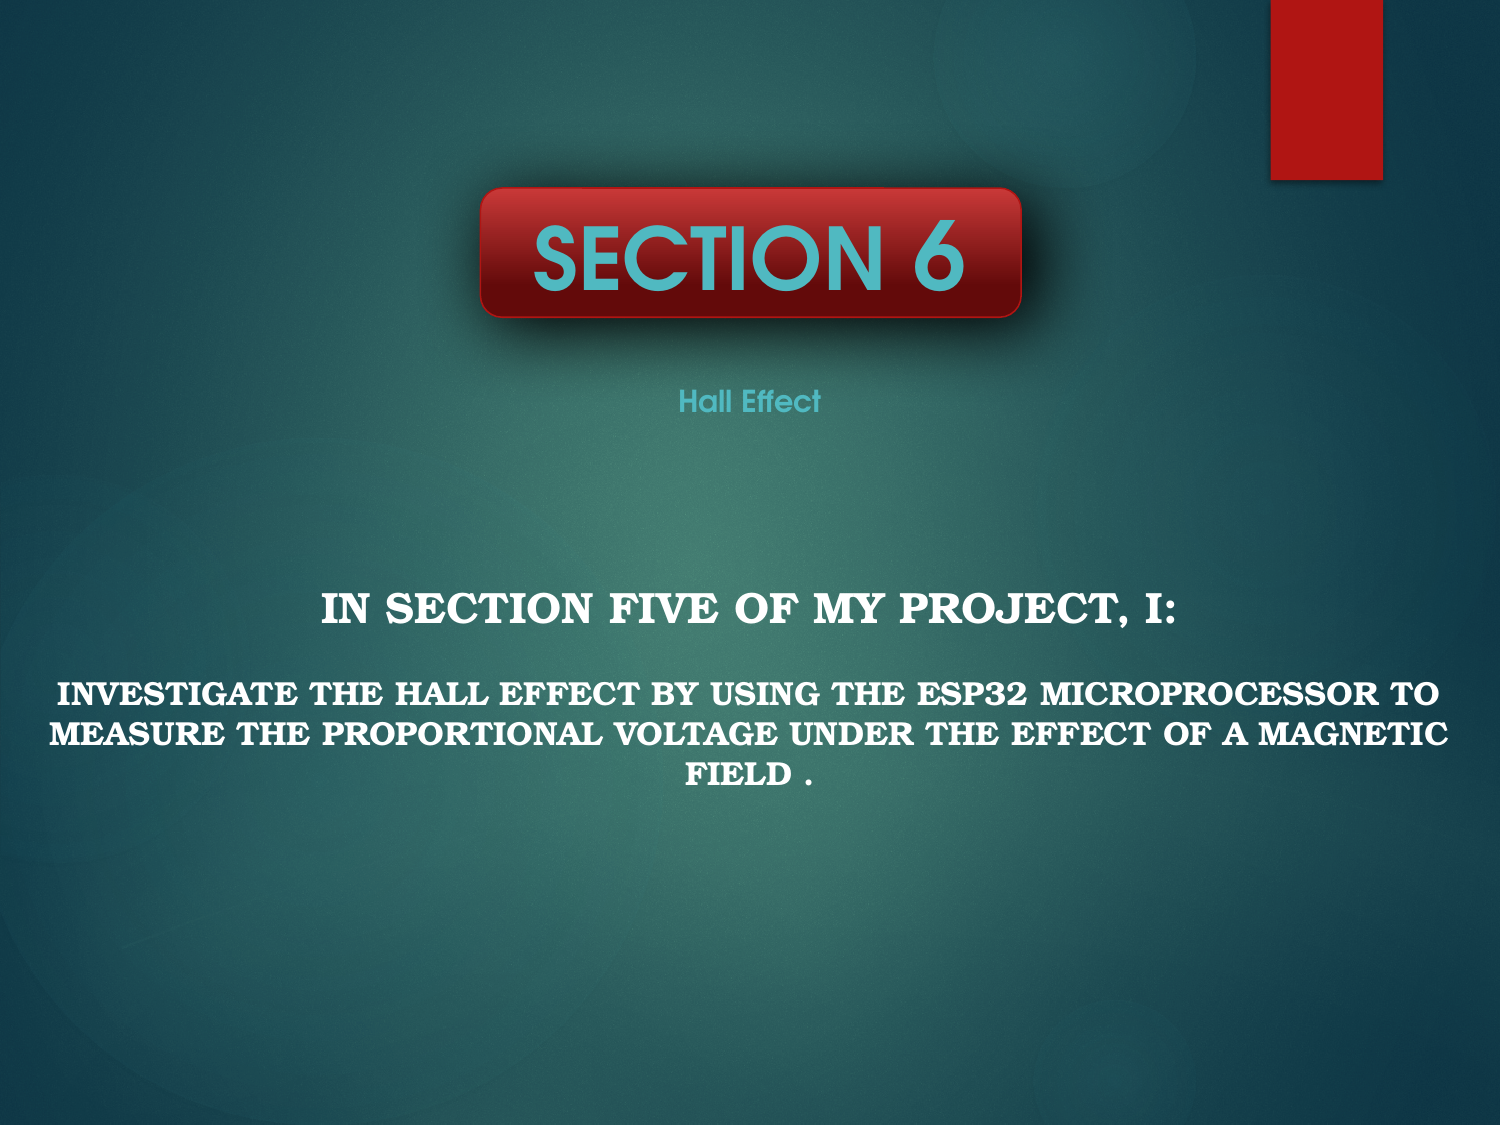

SECTION 6

# Hall Effect
In section Five of my project, I:

investigate the hall effect by using the ESP32 microprocessor to measure the proportional voltage under the effect of a magnetic field .